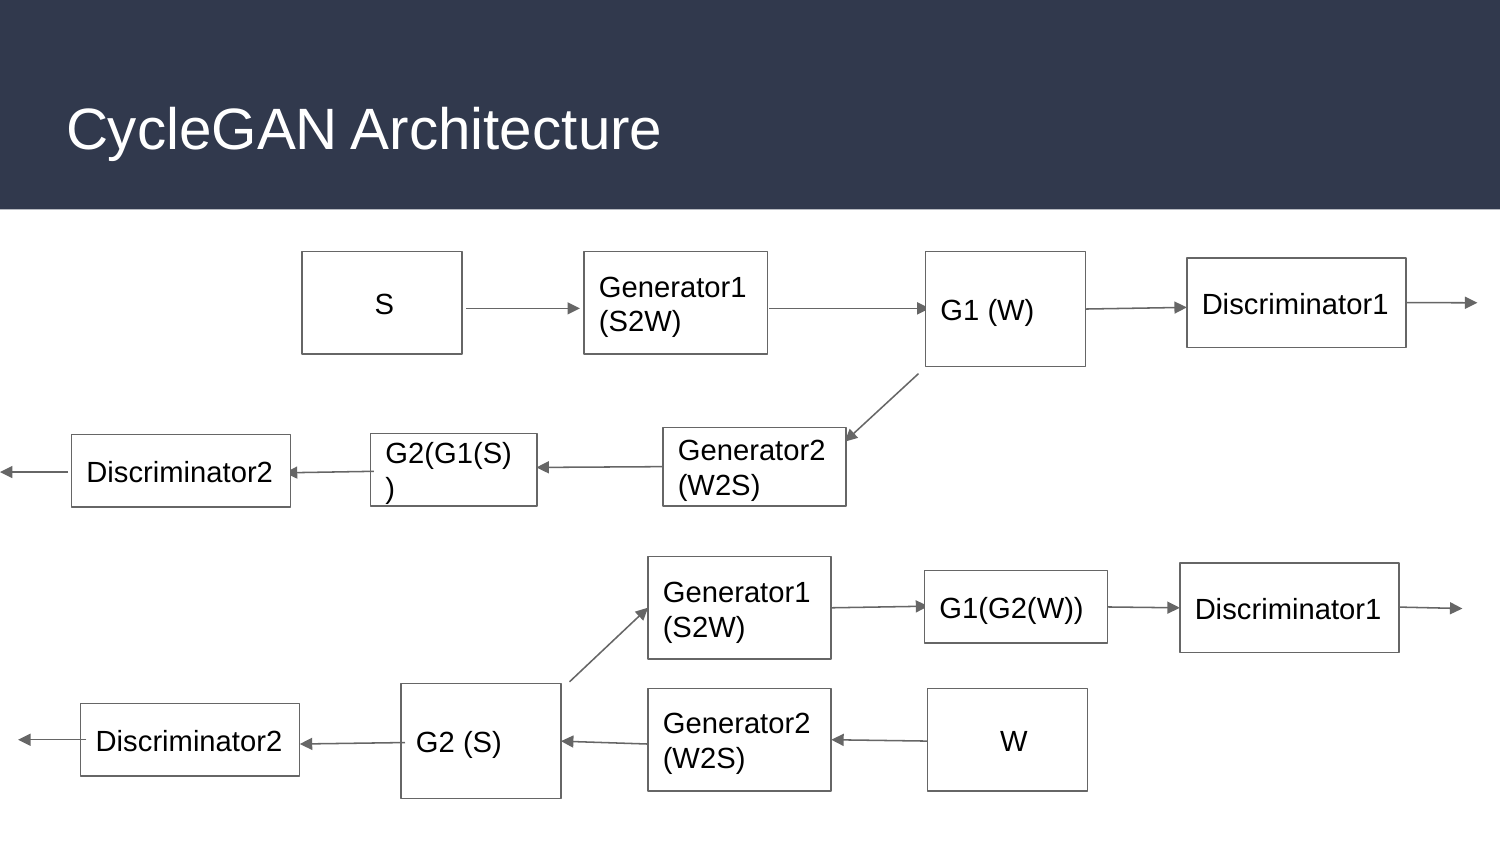

# CycleGAN Architecture

       S
Generator1 (S2W)
G1 (W)
Discriminator1
Generator2(W2S)
G2(G1(S))
Discriminator2
Generator1 (S2W)
Discriminator1
G1(G2(W))
G2 (S)
Generator2 (W2S)
       W
Discriminator2